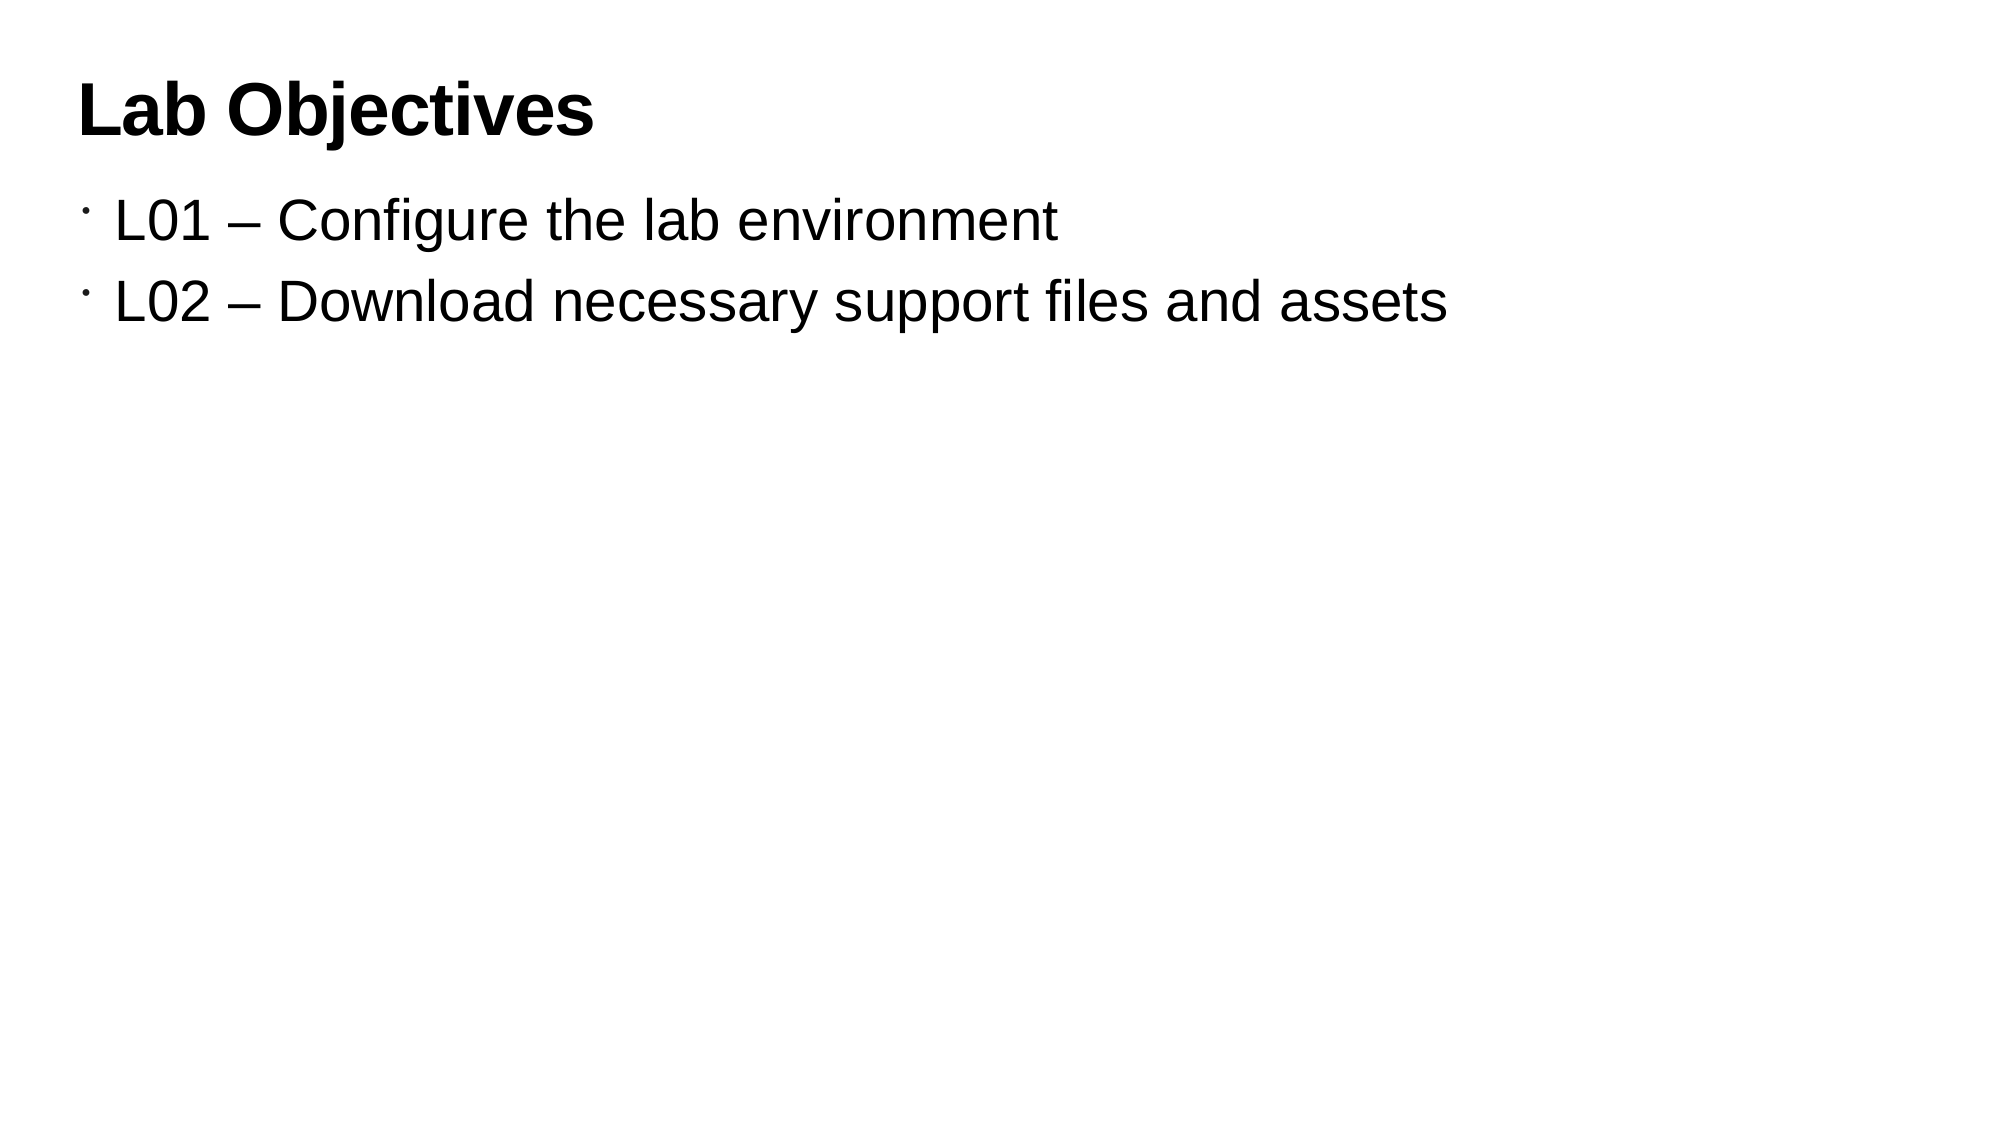

# Lab Objectives
L01 – Configure the lab environment
L02 – Download necessary support files and assets